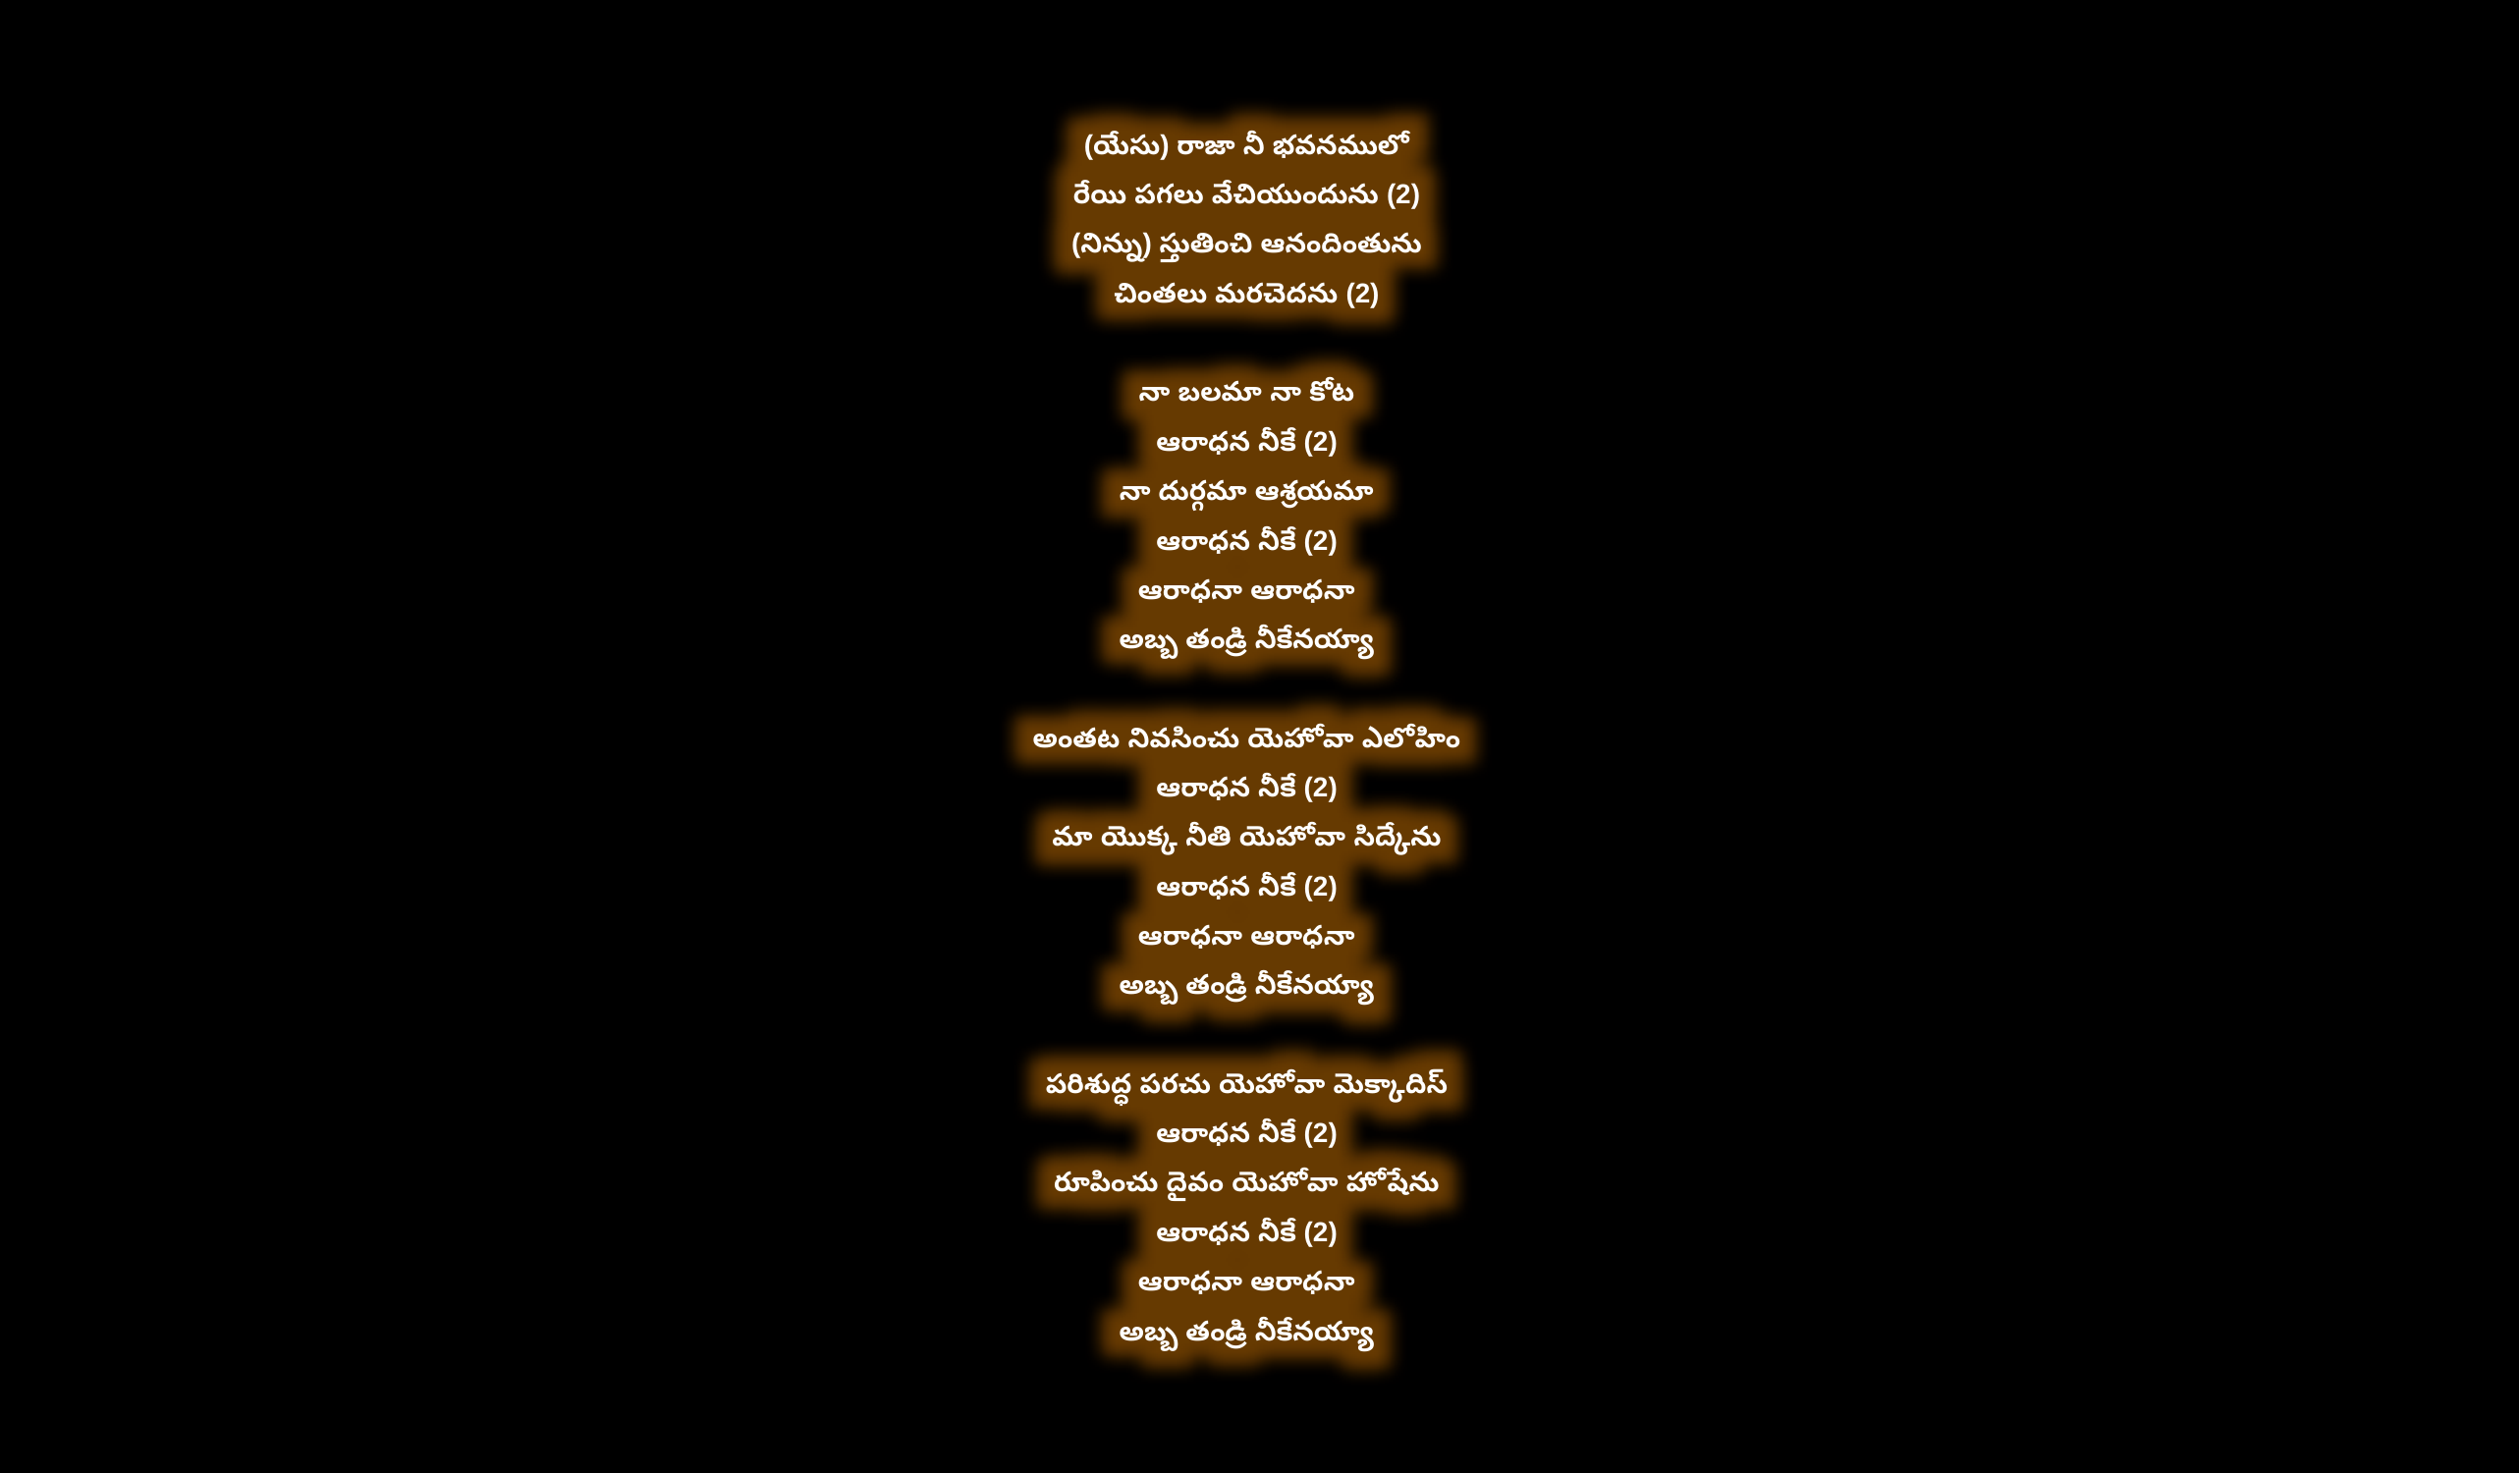

(యేసు) రాజా నీ భవనములో
రేయి పగలు వేచియుందును (2)
(నిన్ను) స్తుతించి ఆనందింతును
చింతలు మరచెదను (2)

నా బలమా నా కోట
ఆరాధన నీకే (2)
నా దుర్గమా ఆశ్రయమా
ఆరాధన నీకే (2)
ఆరాధనా ఆరాధనా
అబ్బ తండ్రి నీకేనయ్యా

అంతట నివసించు యెహోవా ఎలోహిం
ఆరాధన నీకే (2)
మా యొక్క నీతి యెహోవా సిద్కేను
ఆరాధన నీకే (2)
ఆరాధనా ఆరాధనా
అబ్బ తండ్రి నీకేనయ్యా

పరిశుద్ధ పరచు యెహోవా మెక్కాదిస్
ఆరాధన నీకే (2)
రూపించు దైవం యెహోవా హోషేను
ఆరాధన నీకే (2)
ఆరాధనా ఆరాధనా
అబ్బ తండ్రి నీకేనయ్యా